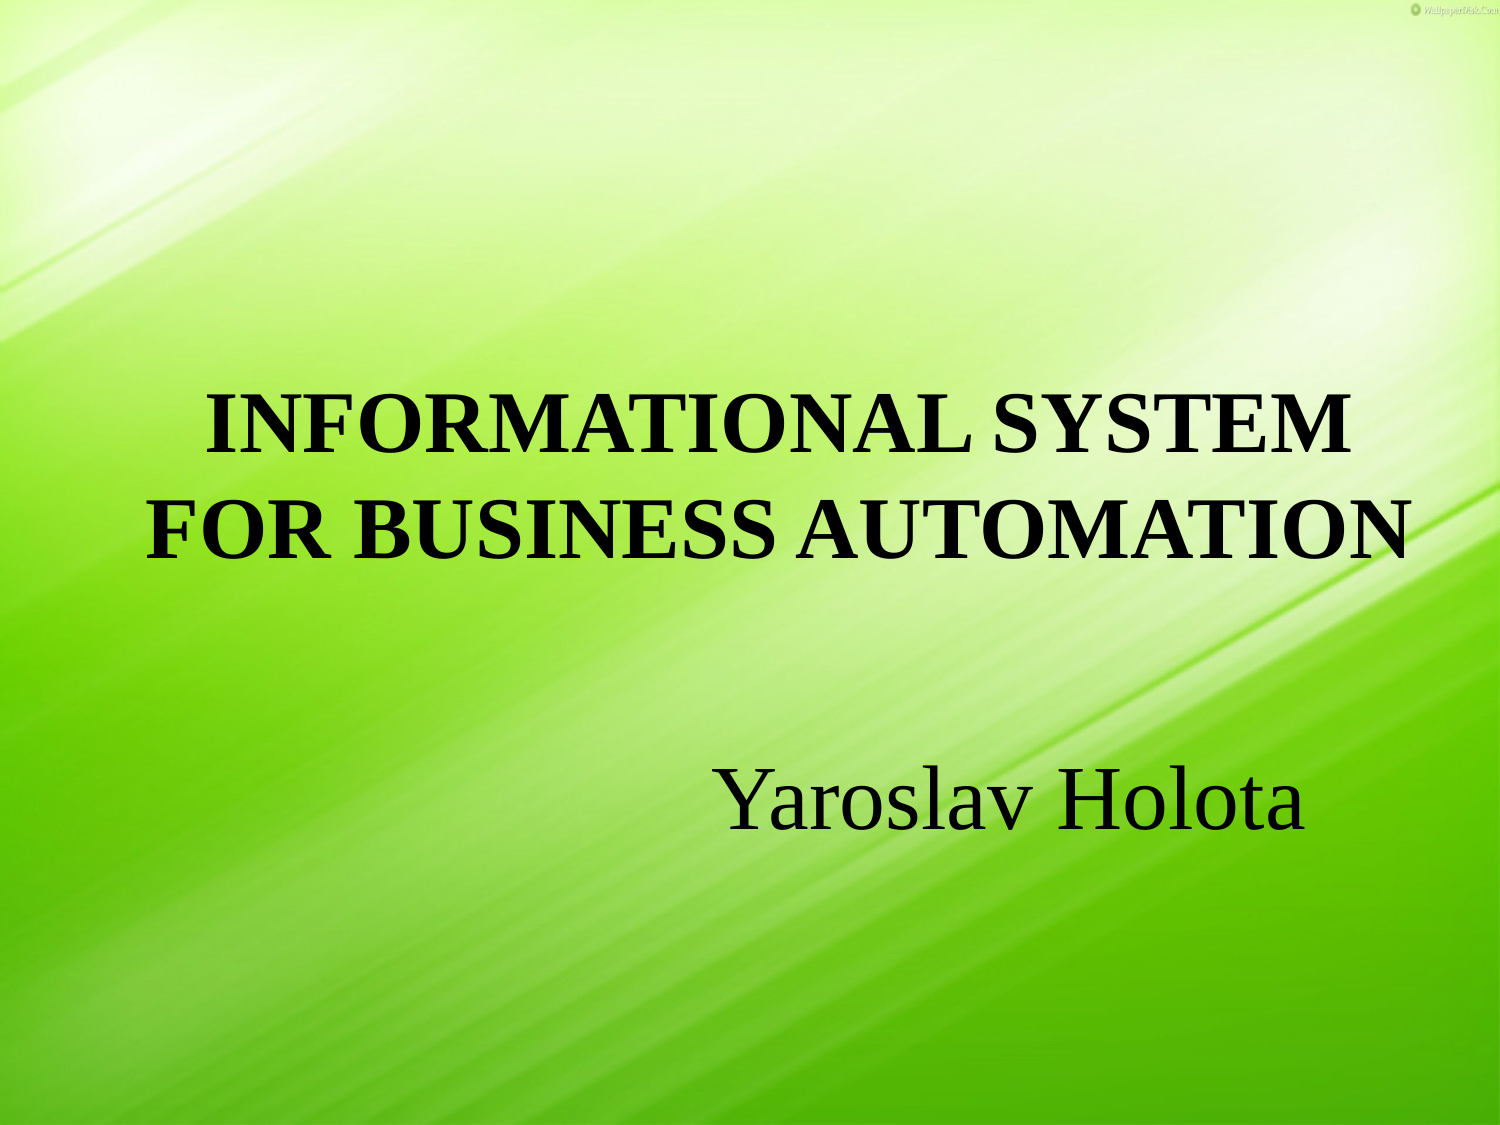

# INFORMATIONAL SYSTEM FOR BUSINESS AUTOMATION
Yaroslav Holota